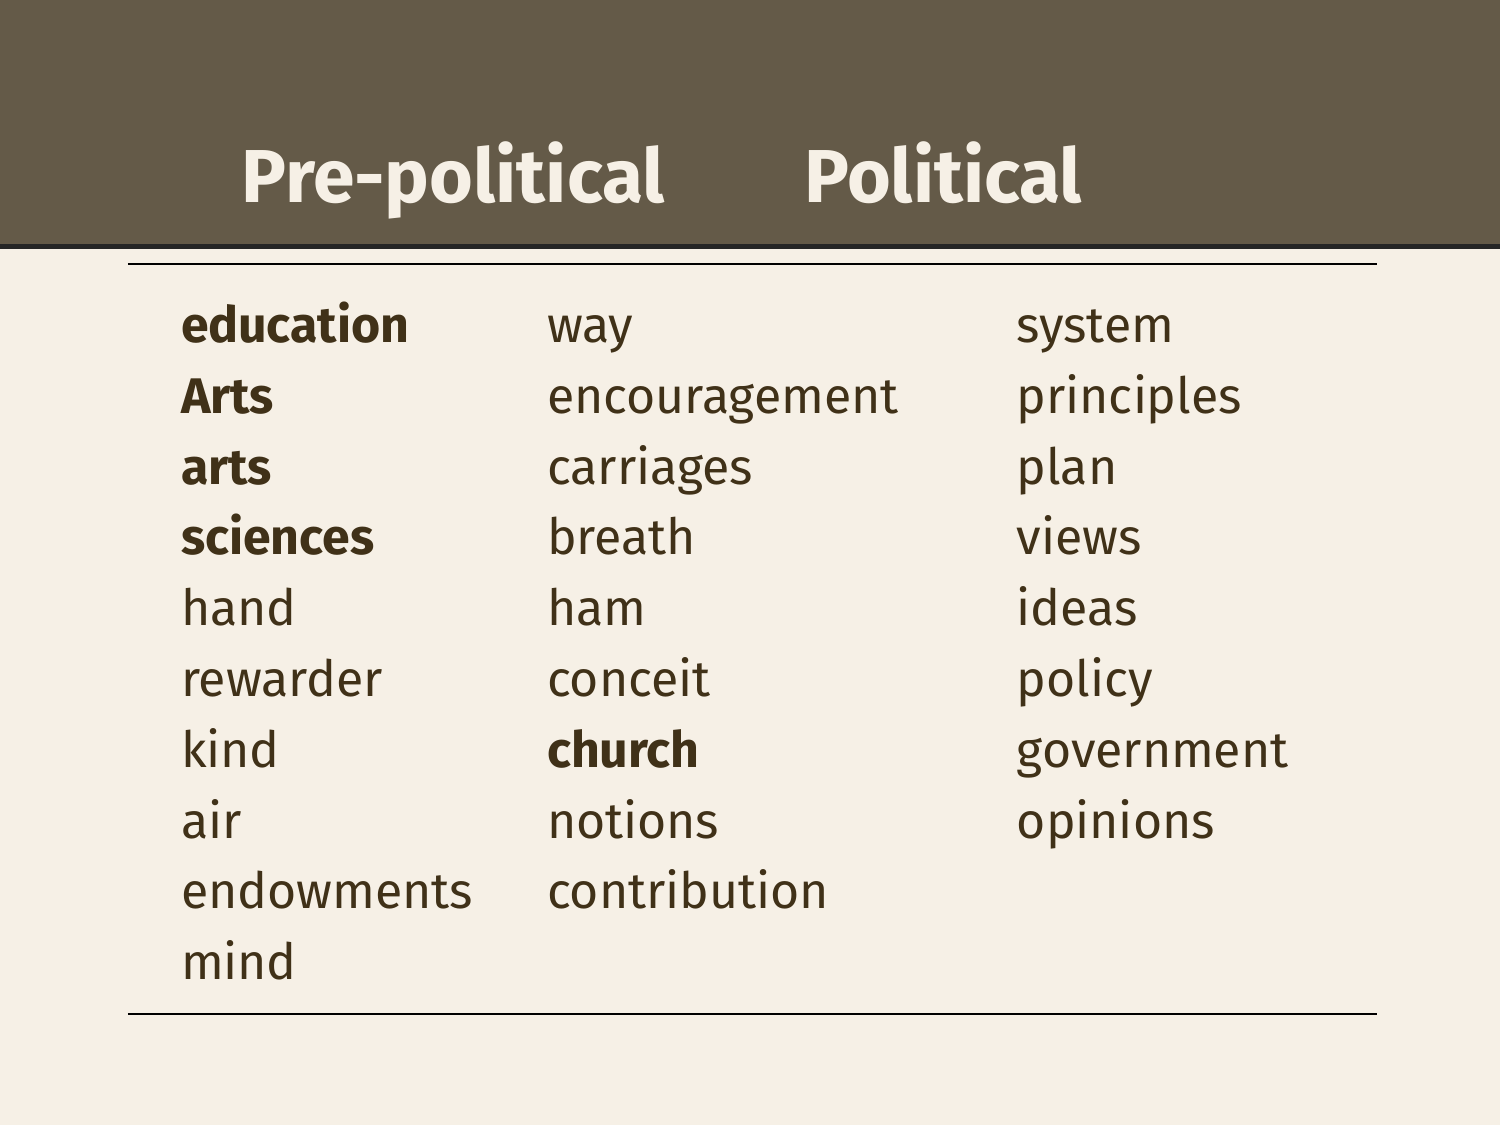

# Pre-political	Political
| education Arts arts sciences hand rewarder kind air endowments mind | way encouragement carriages breath ham conceit church notions contribution | system principles plan views ideas policy government opinions |
| --- | --- | --- |